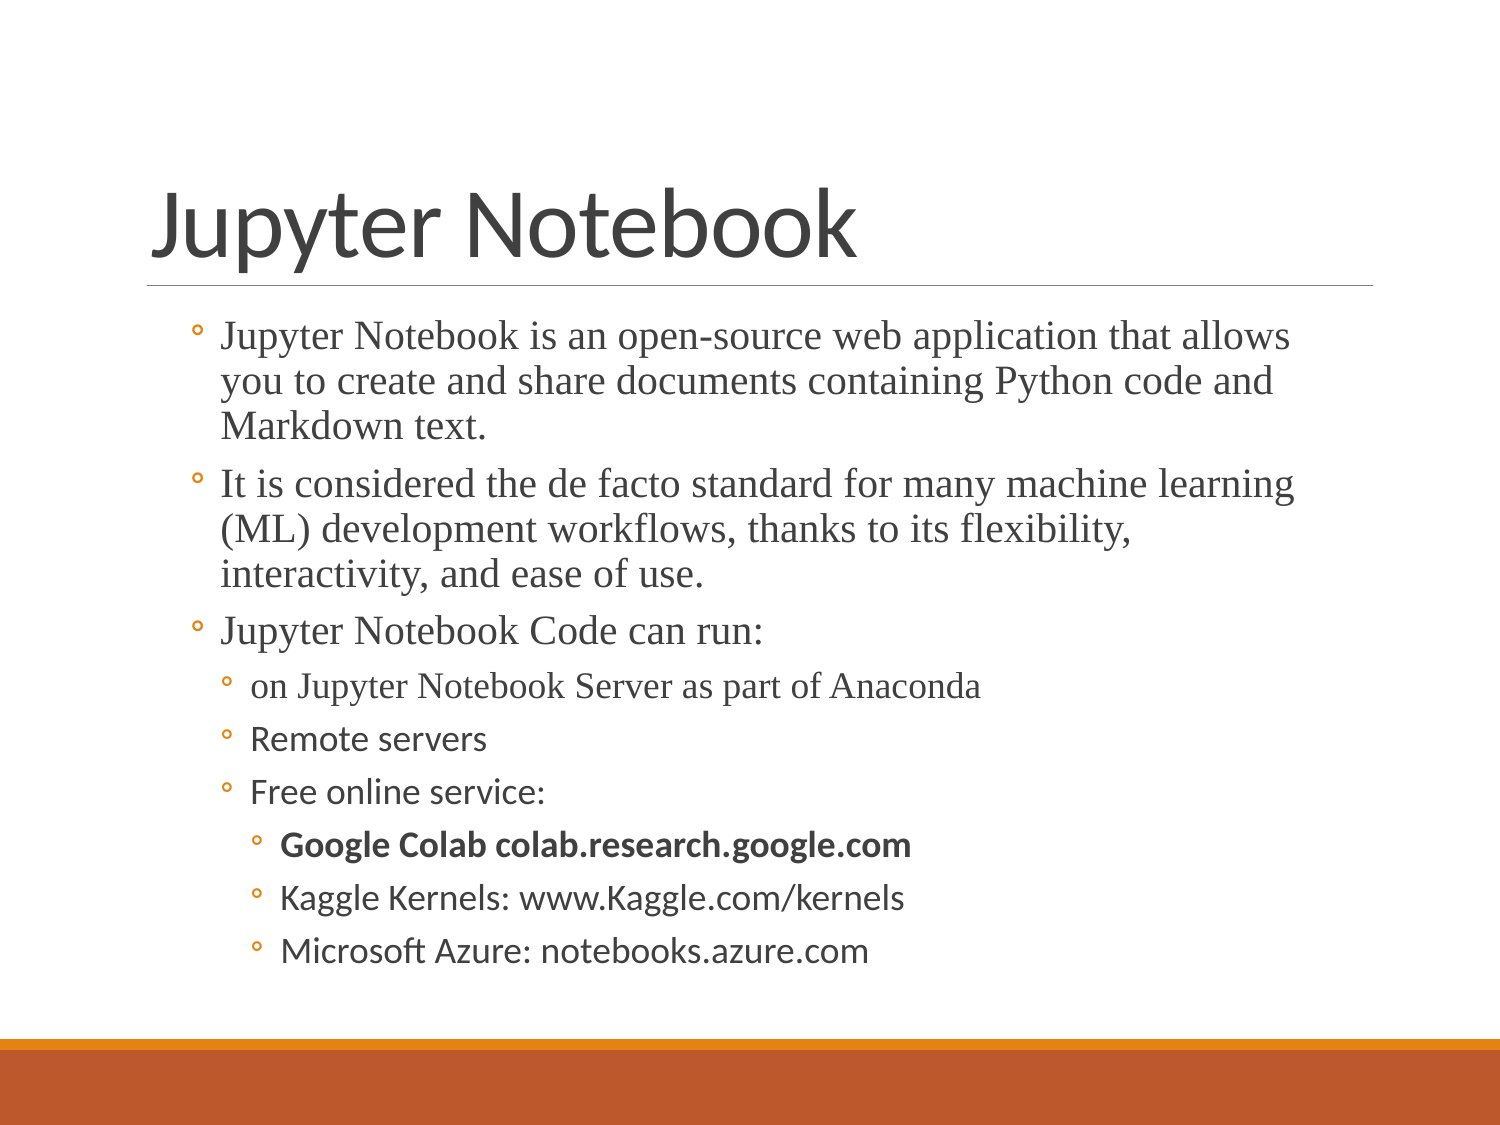

# Jupyter Notebook
Jupyter Notebook is an open-source web application that allows you to create and share documents containing Python code and Markdown text.
It is considered the de facto standard for many machine learning (ML) development workflows, thanks to its flexibility, interactivity, and ease of use.
Jupyter Notebook Code can run:
on Jupyter Notebook Server as part of Anaconda
Remote servers
Free online service:
Google Colab colab.research.google.com
Kaggle Kernels: www.Kaggle.com/kernels
Microsoft Azure: notebooks.azure.com